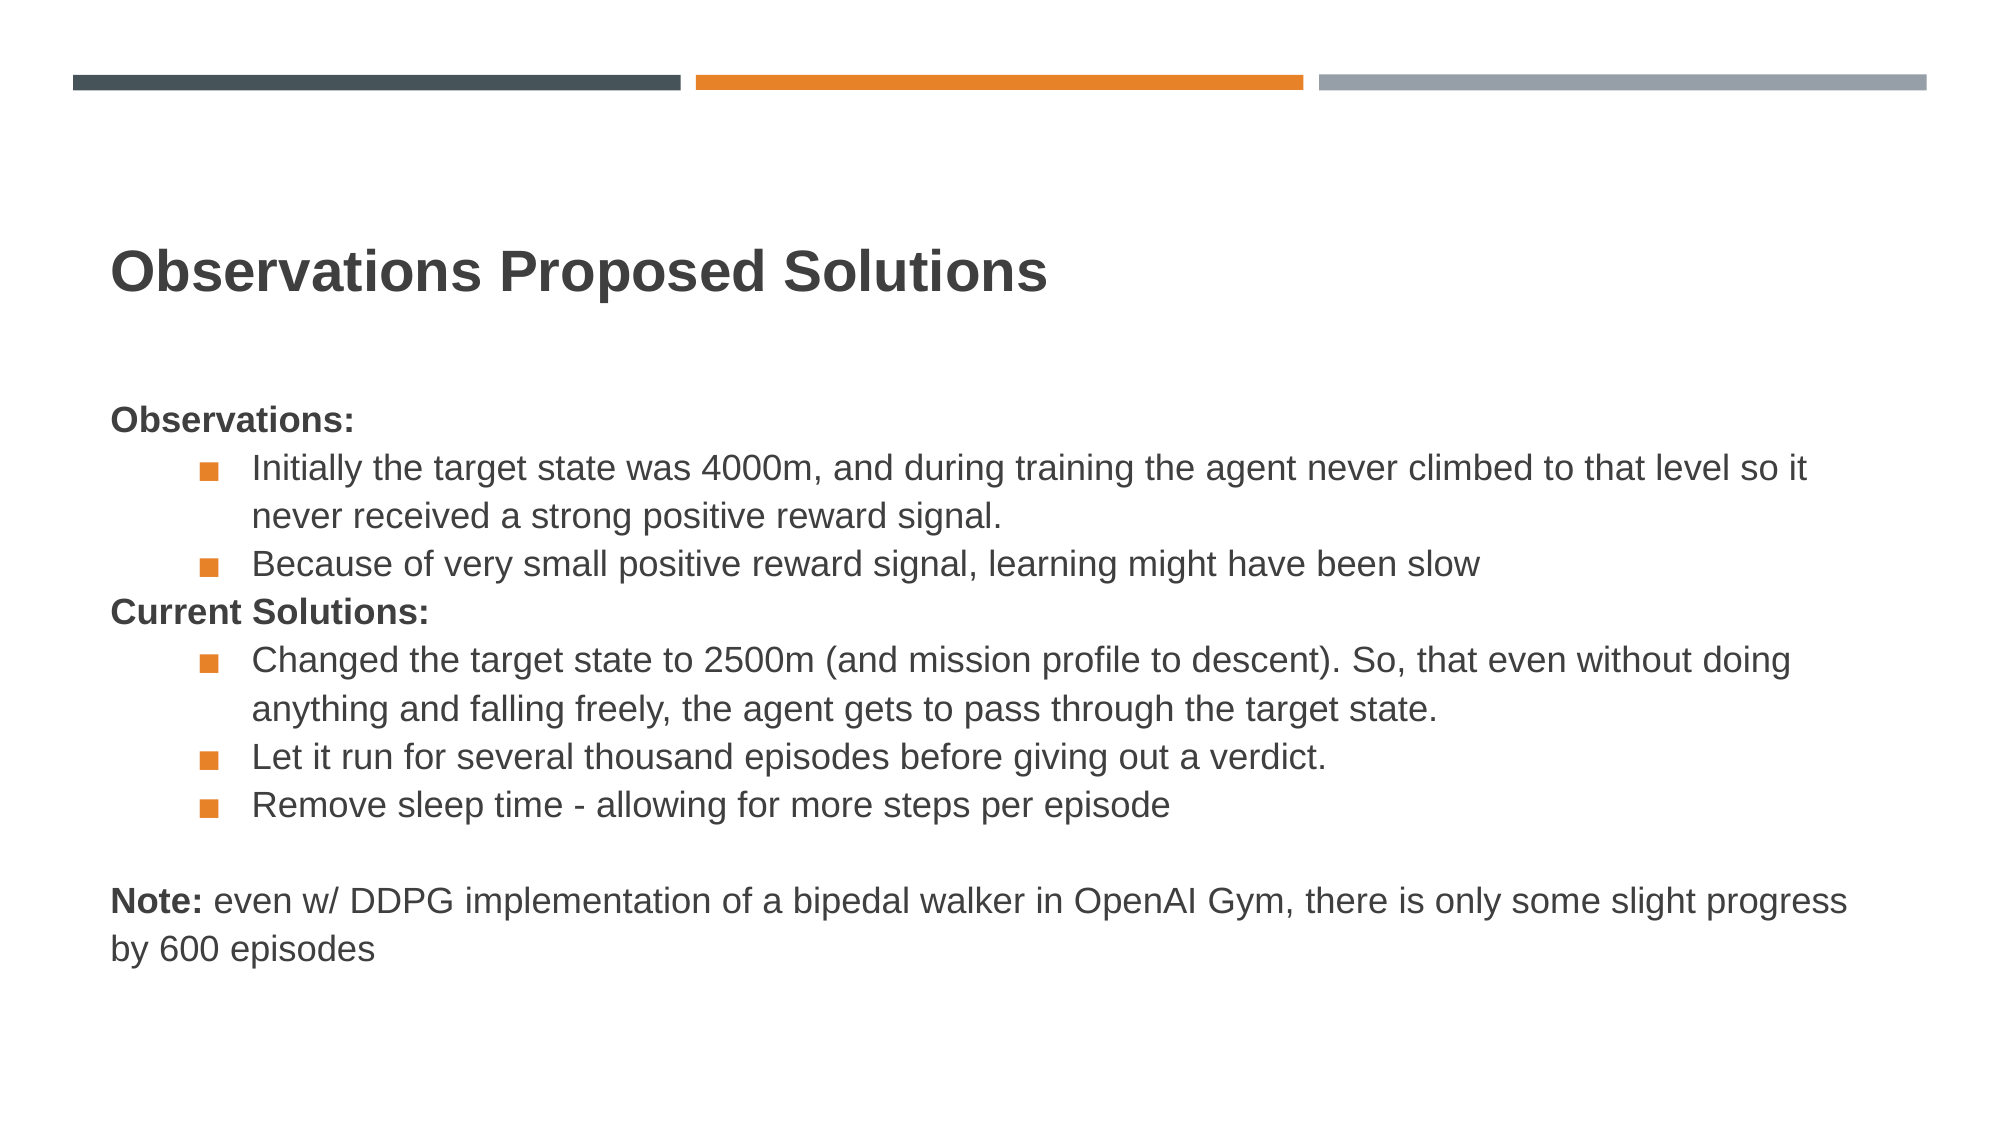

# Observations Proposed Solutions
Observations:
Initially the target state was 4000m, and during training the agent never climbed to that level so it never received a strong positive reward signal.
Because of very small positive reward signal, learning might have been slow
Current Solutions:
Changed the target state to 2500m (and mission profile to descent). So, that even without doing anything and falling freely, the agent gets to pass through the target state.
Let it run for several thousand episodes before giving out a verdict.
Remove sleep time - allowing for more steps per episode

Note: even w/ DDPG implementation of a bipedal walker in OpenAI Gym, there is only some slight progress by 600 episodes